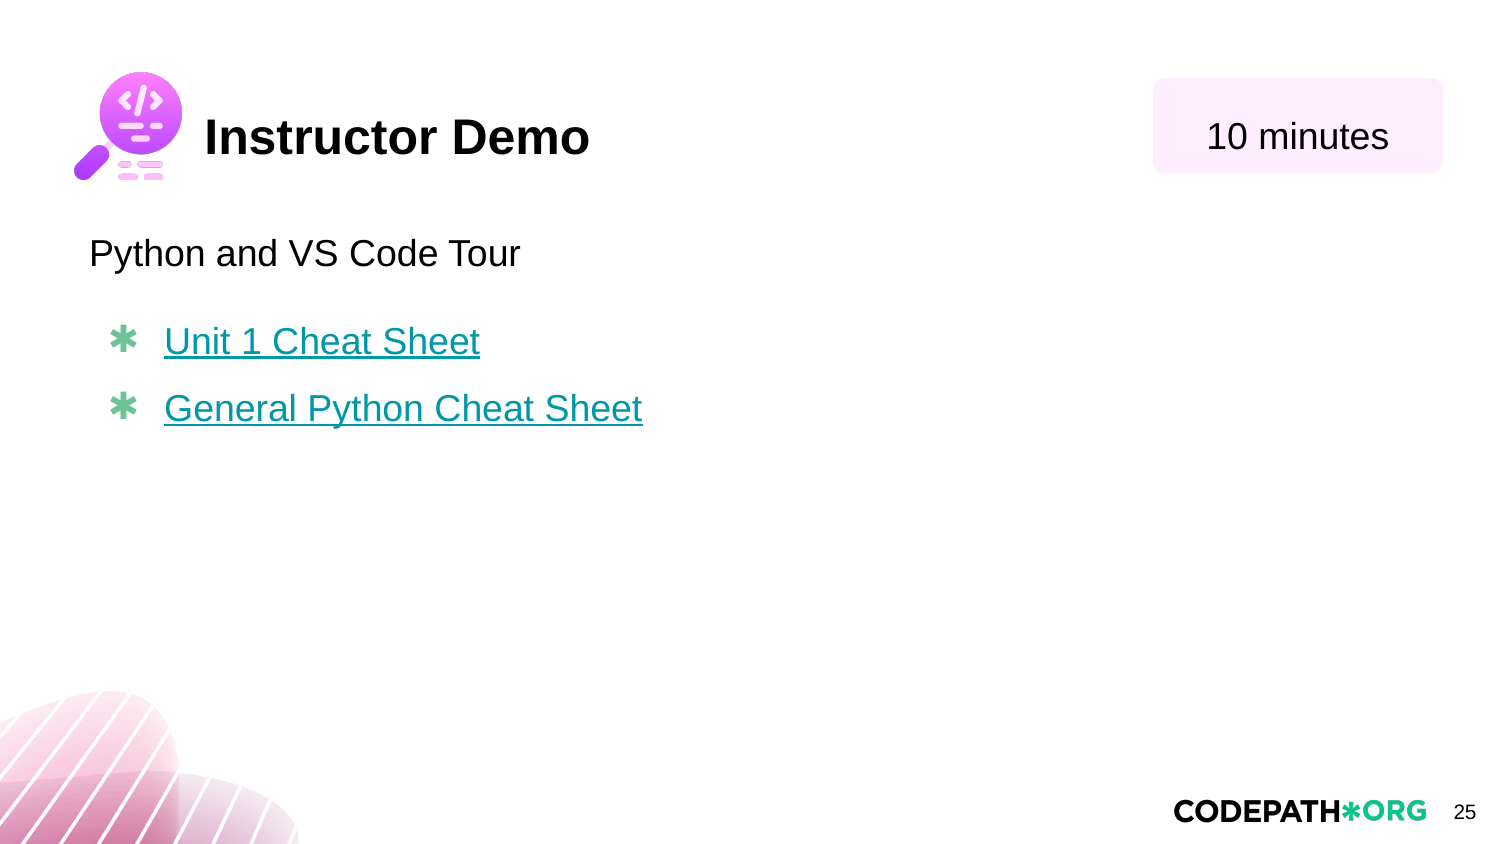

10 minutes
Python and VS Code Tour
Unit 1 Cheat Sheet
General Python Cheat Sheet
25